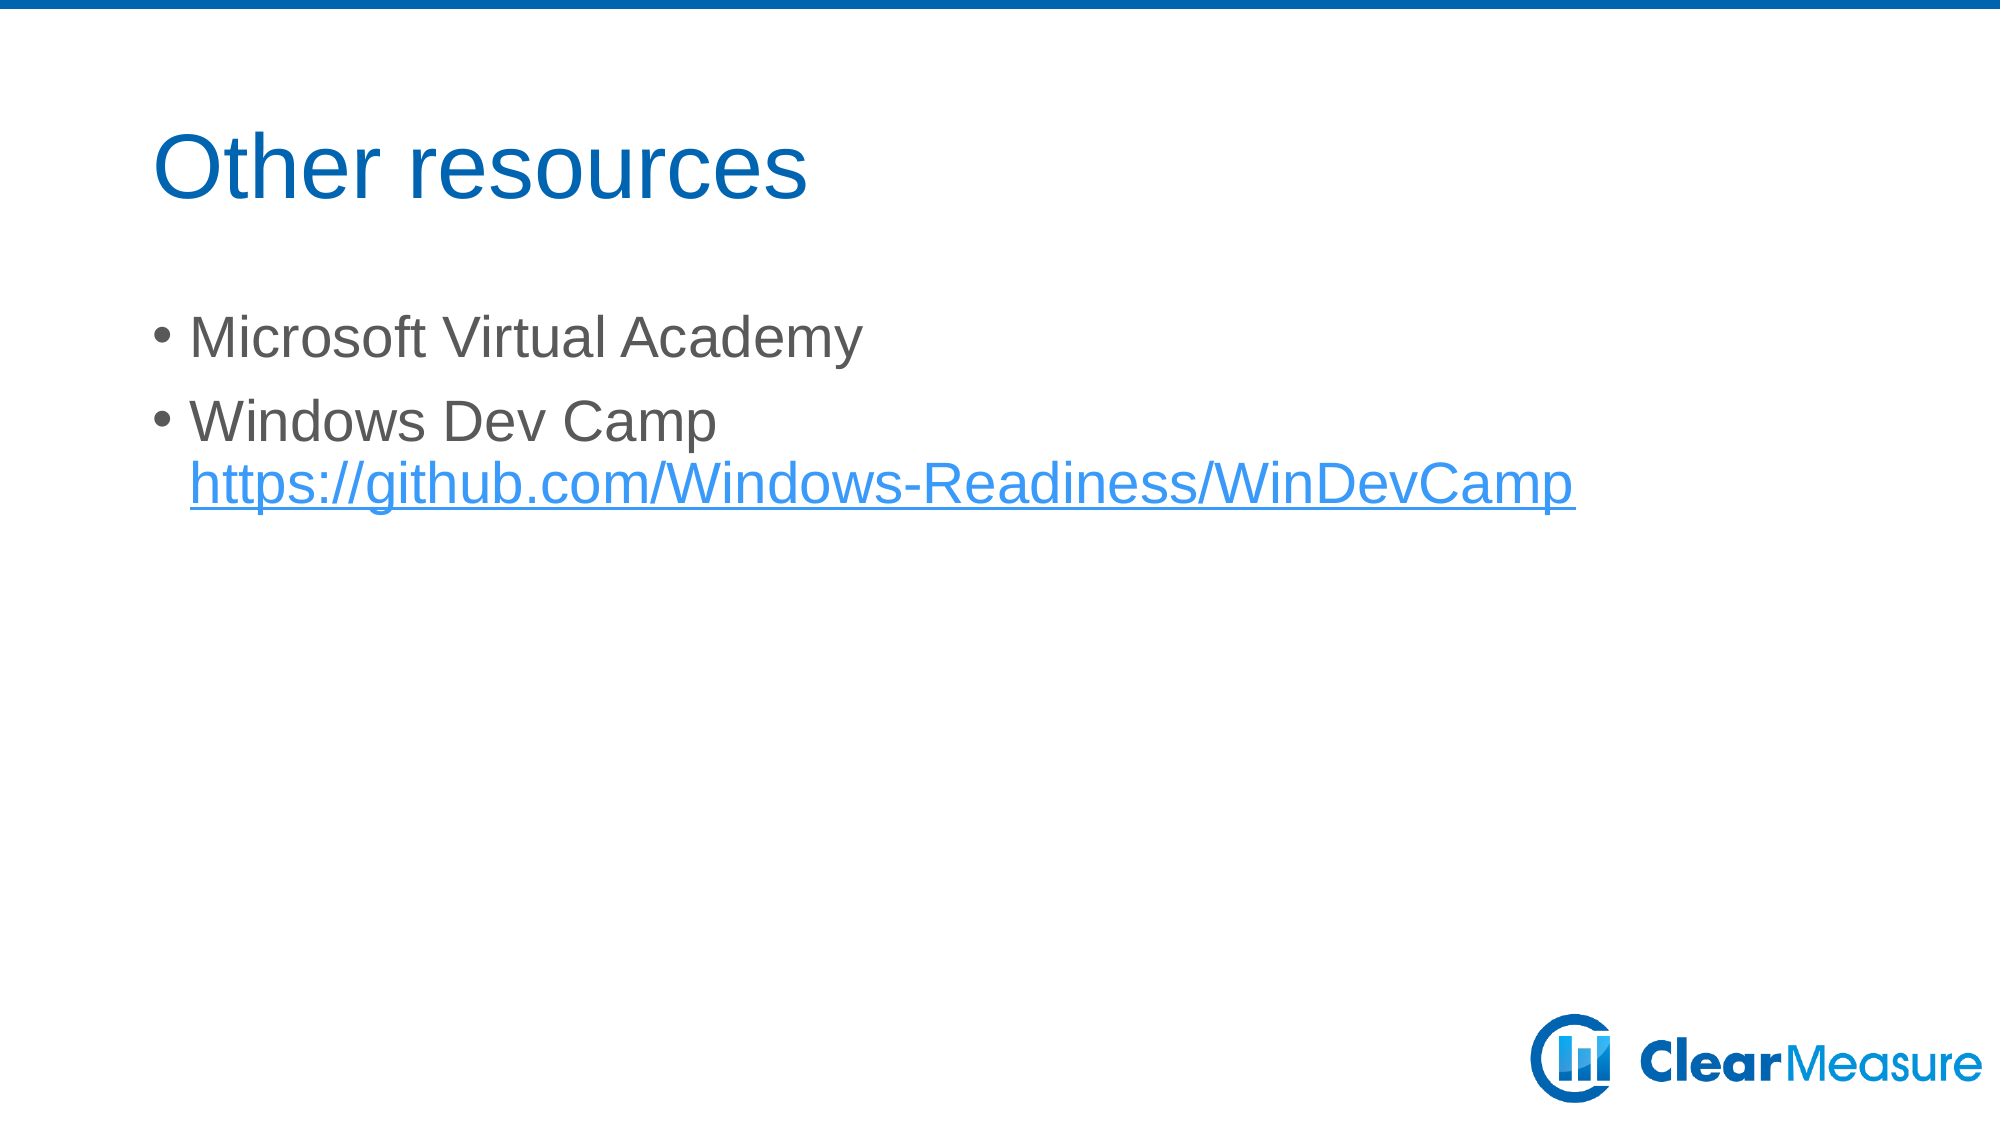

# Other resources
Microsoft Virtual Academy
Windows Dev Camp
https://github.com/Windows-Readiness/WinDevCamp